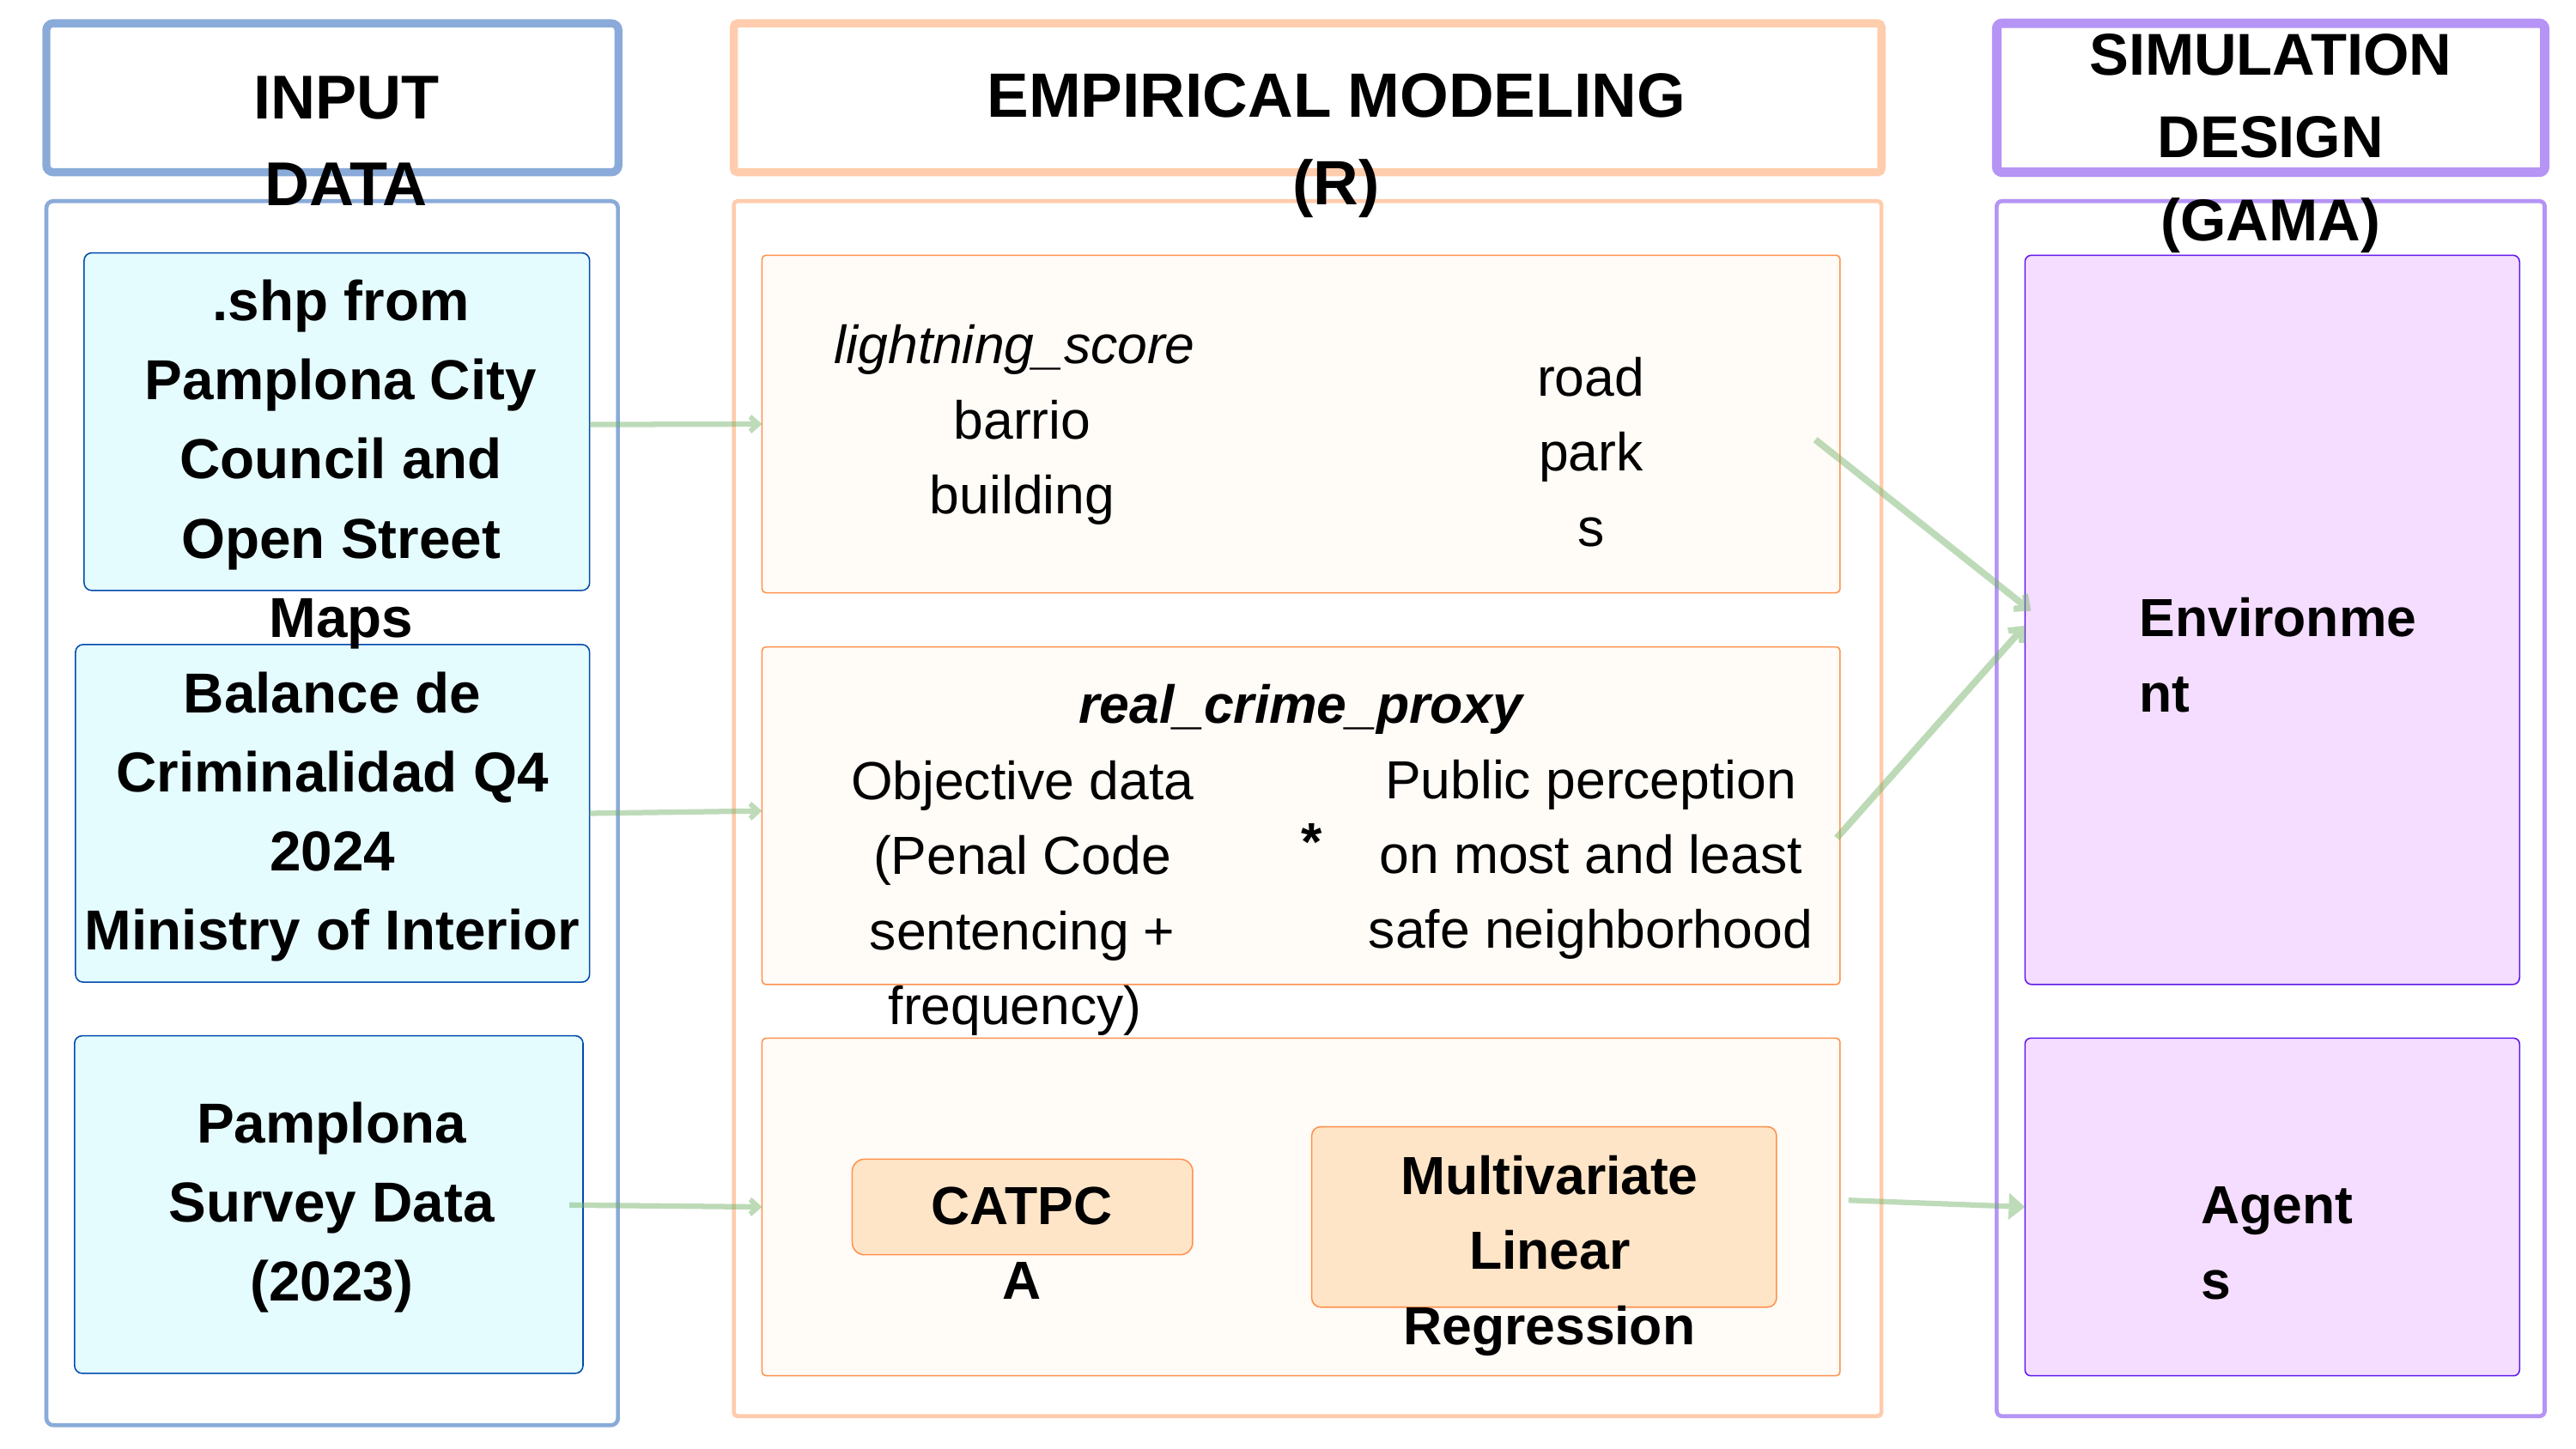

SIMULATION DESIGN (GAMA)

(
EMPIRICAL MODELING (R)
INPUT DATA

.shp from Pamplona City Council and Open Street Maps

lightning_score
barrio
building
road
parks

Environment

Balance de Criminalidad Q4 2024
Ministry of Interior

real_crime_proxy
Public perception on most and least safe neighborhood
Objective data (Penal Code sentencing + frequency)
*

Pamplona Survey Data (2023)

Multivariate Linear Regression

Agents
CATPCA